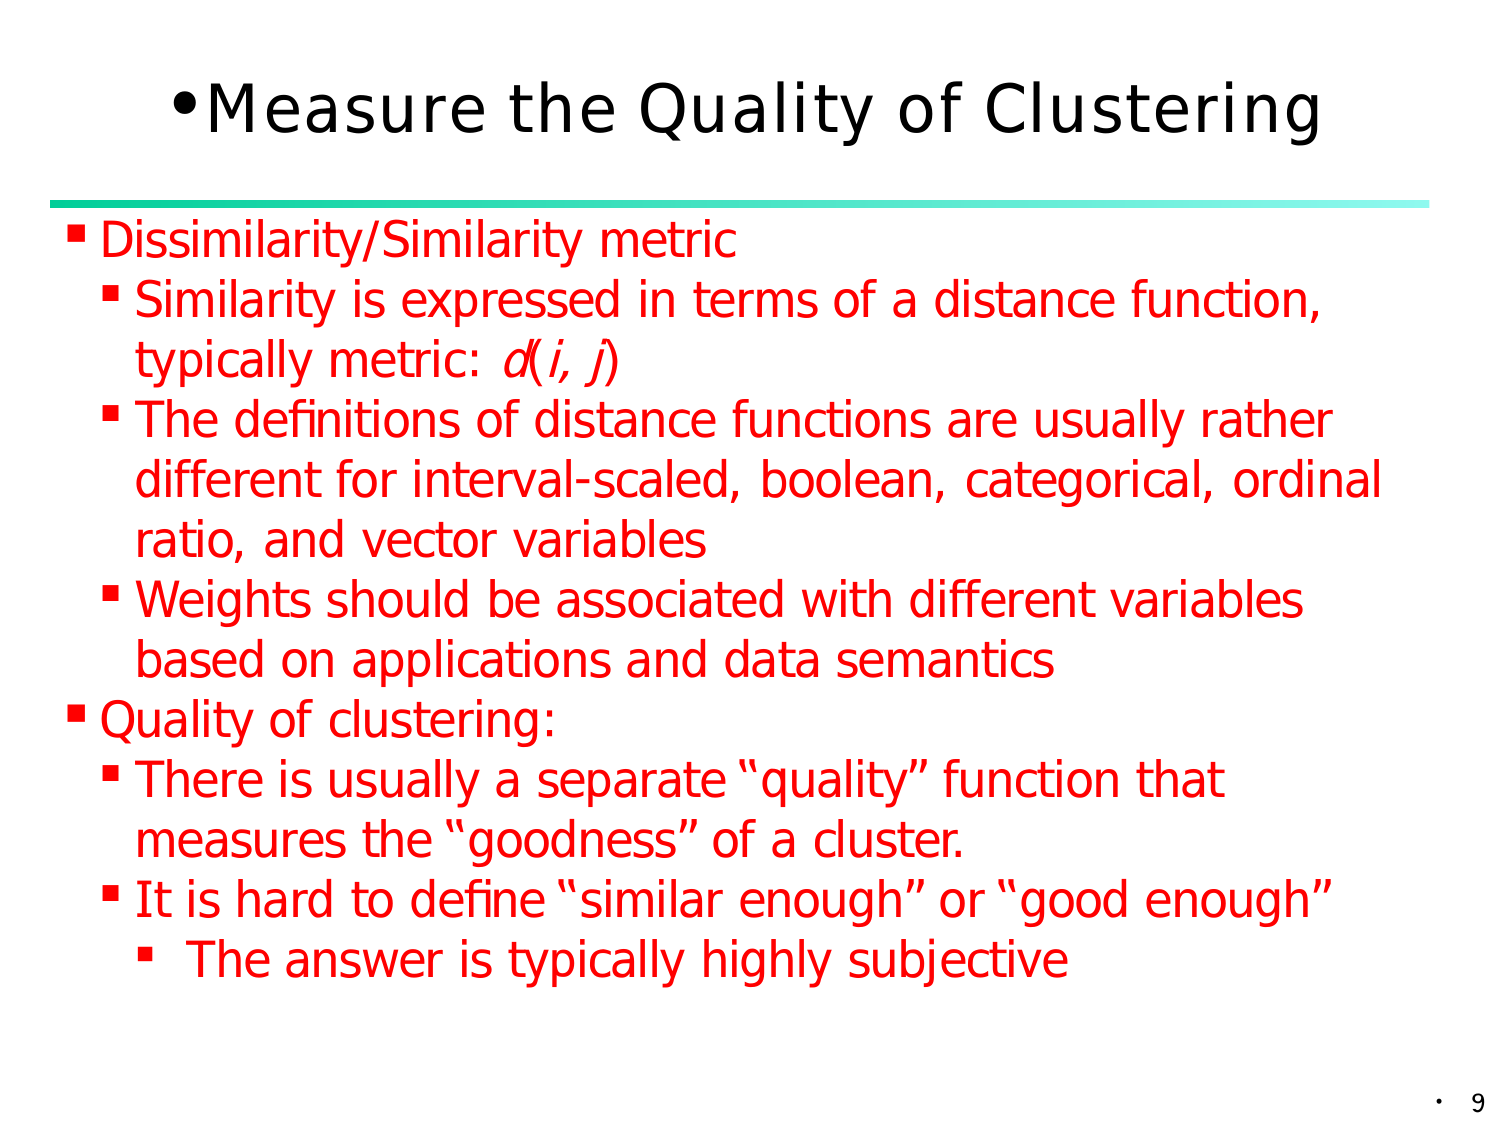

Measure the Quality of Clustering
Dissimilarity/Similarity metric
Similarity is expressed in terms of a distance function, typically metric: d(i, j)
The definitions of distance functions are usually rather different for interval-scaled, boolean, categorical, ordinal ratio, and vector variables
Weights should be associated with different variables based on applications and data semantics
Quality of clustering:
There is usually a separate “quality” function that measures the “goodness” of a cluster.
It is hard to define “similar enough” or “good enough”
 The answer is typically highly subjective
9